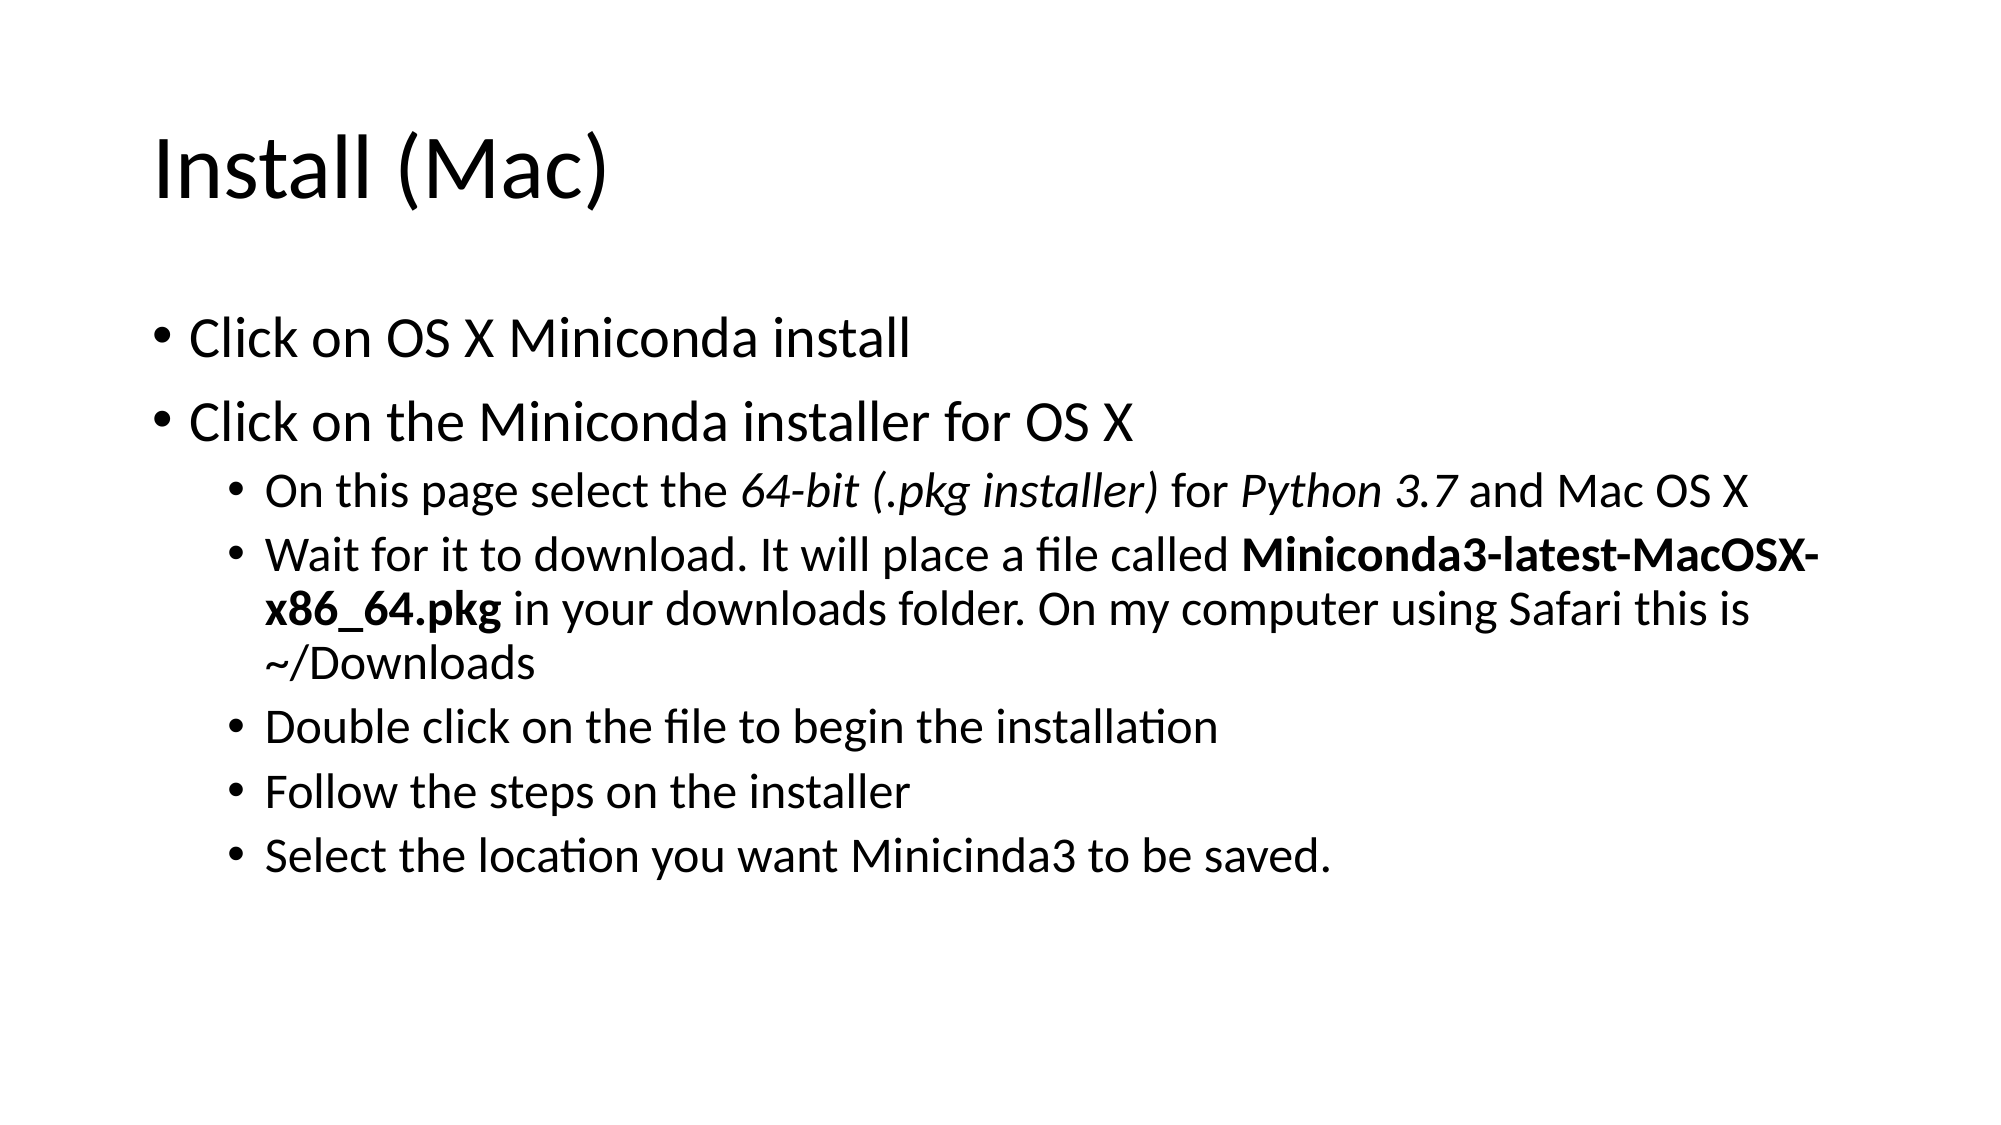

# Install (Mac)
Click on OS X Miniconda install
Click on the Miniconda installer for OS X
On this page select the 64-bit (.pkg installer) for Python 3.7 and Mac OS X
Wait for it to download. It will place a file called Miniconda3-latest-MacOSX-x86_64.pkg in your downloads folder. On my computer using Safari this is ~/Downloads
Double click on the file to begin the installation
Follow the steps on the installer
Select the location you want Minicinda3 to be saved.